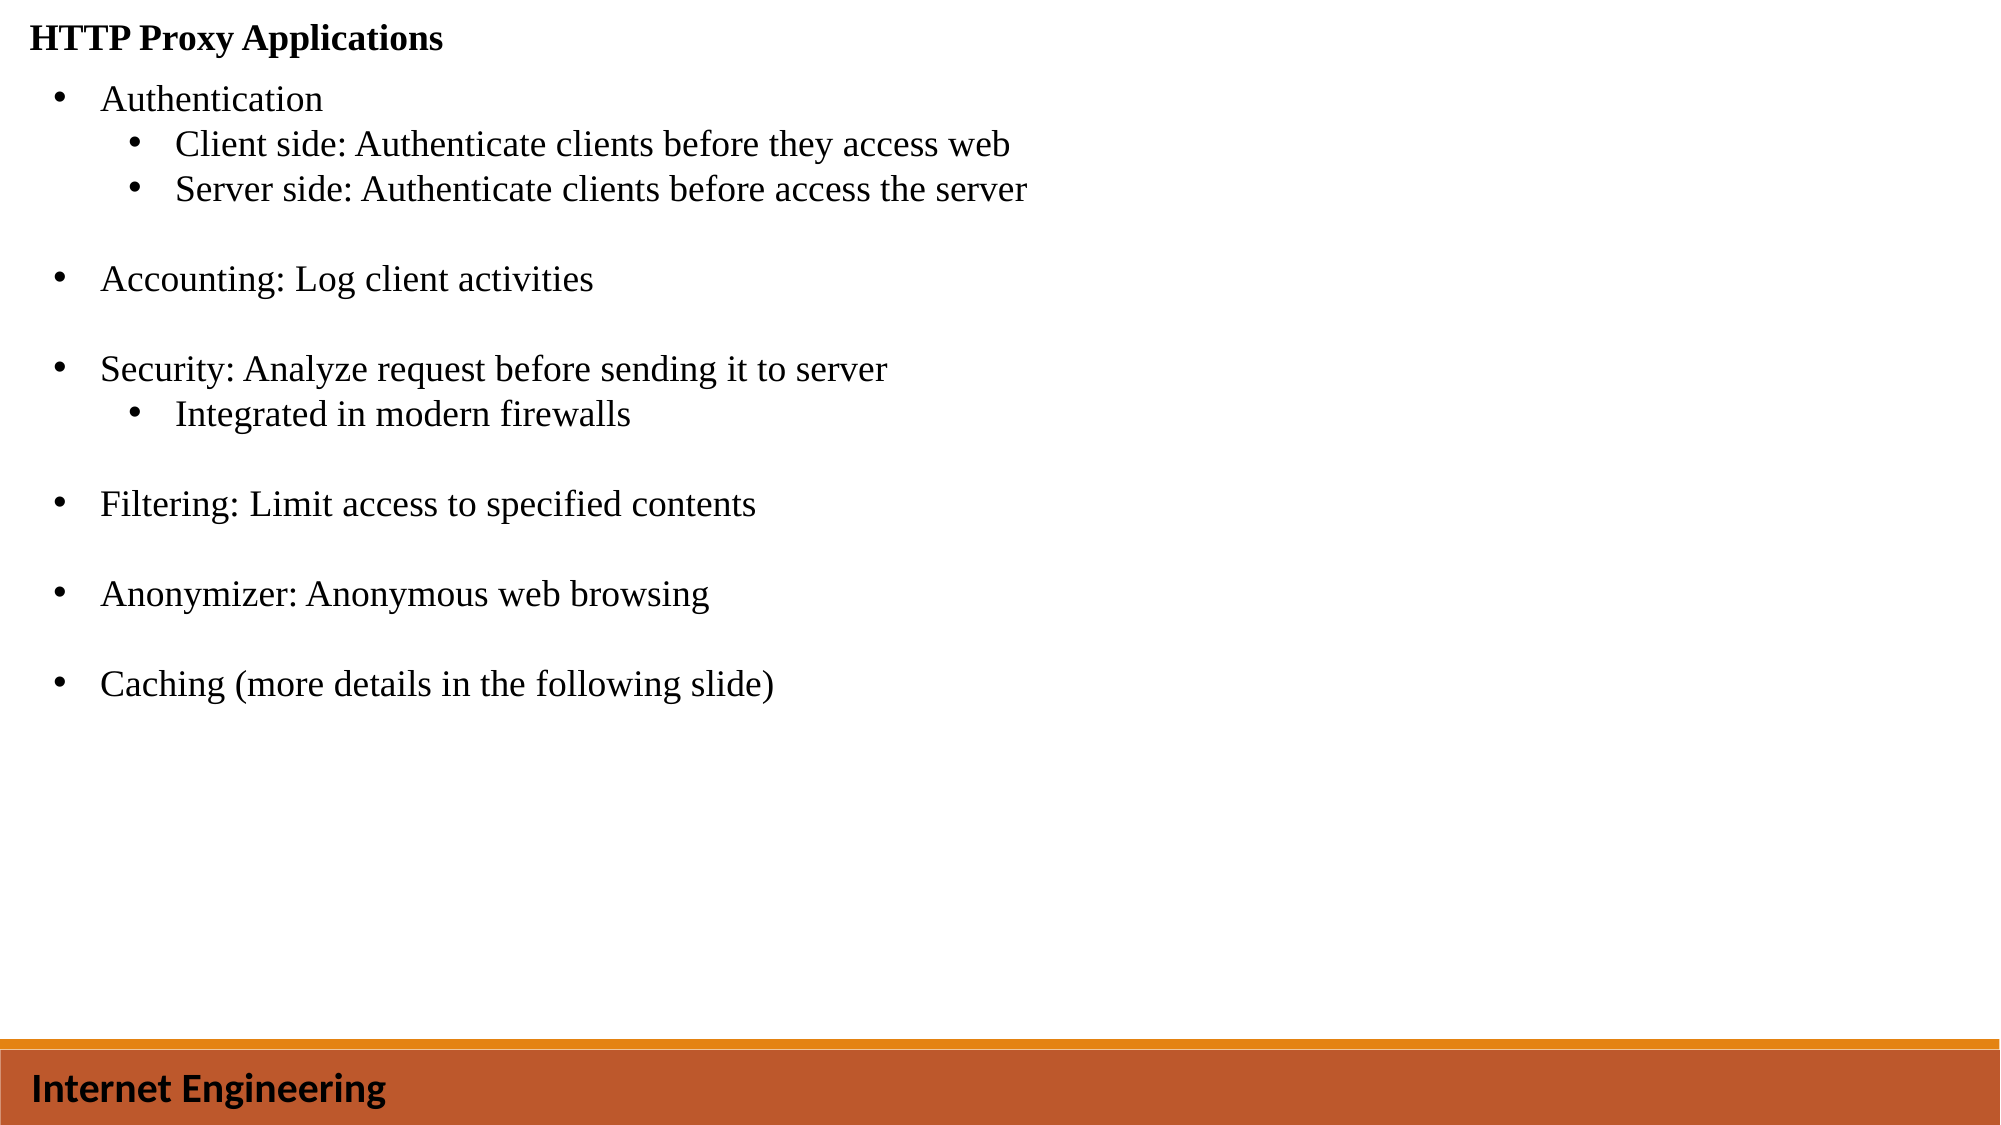

HTTP Proxy Applications
Authentication
Client side: Authenticate clients before they access web
Server side: Authenticate clients before access the server

Accounting: Log client activities

Security: Analyze request before sending it to server
Integrated in modern firewalls

Filtering: Limit access to specified contents

Anonymizer: Anonymous web browsing

Caching (more details in the following slide)
Internet Engineering